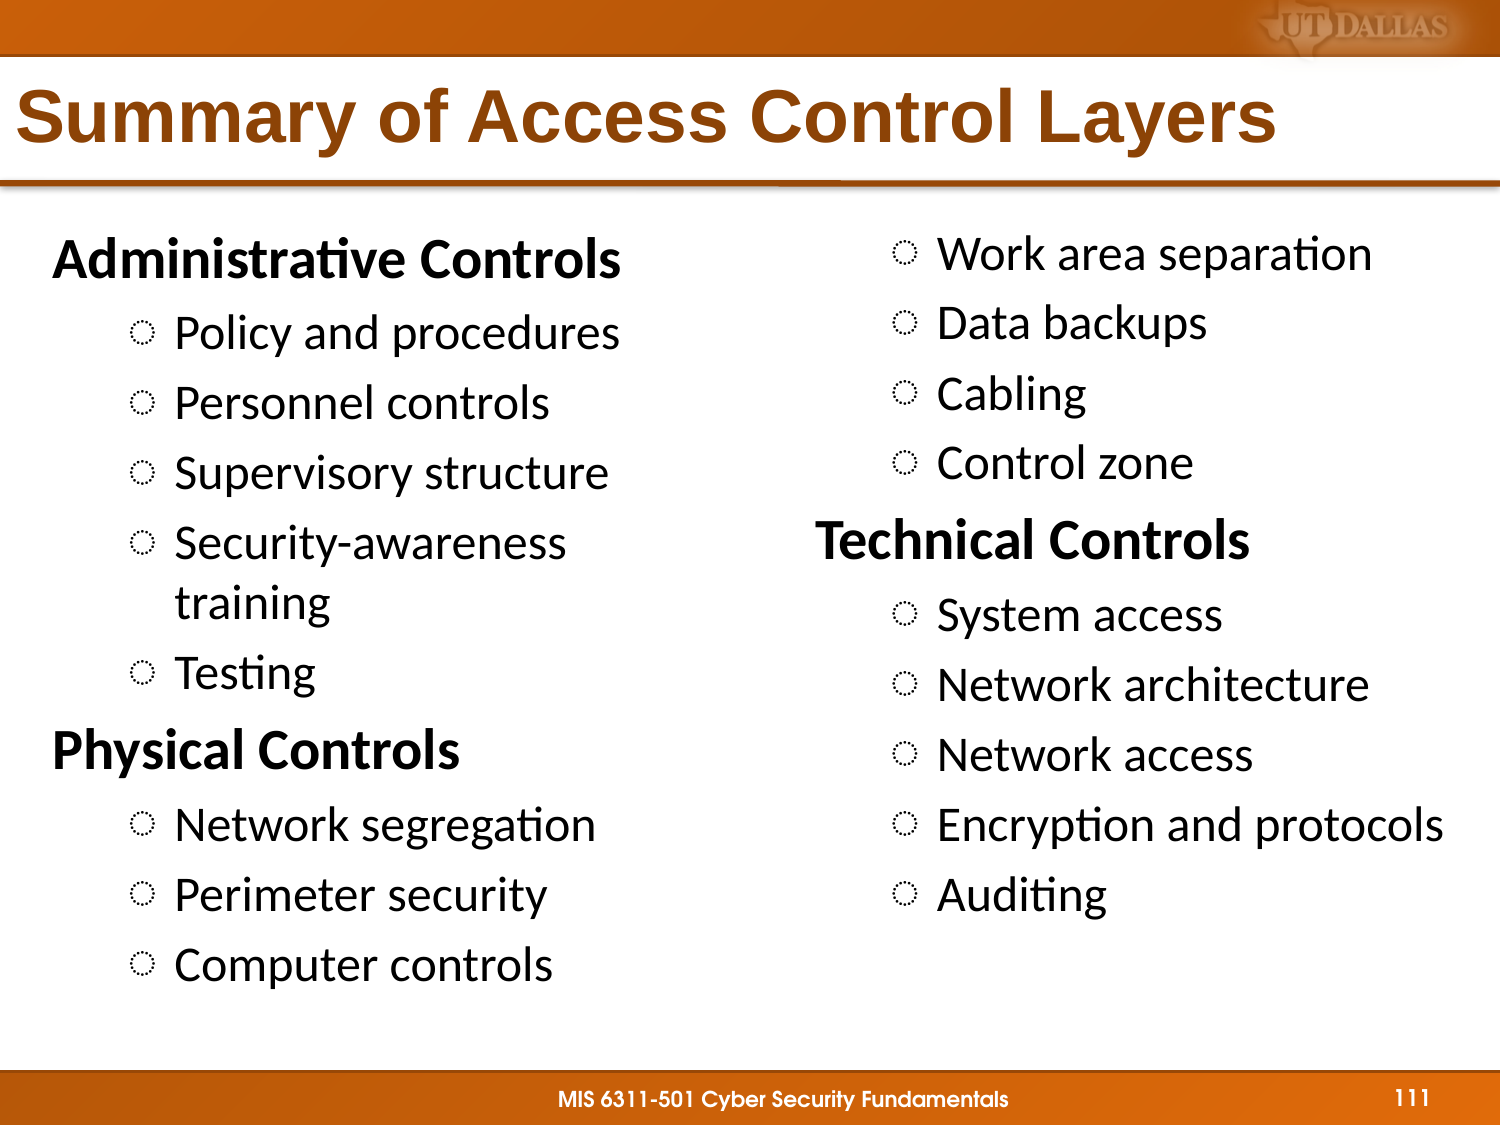

# Summary of Access Control Layers
Administrative Controls
Policy and procedures
Personnel controls
Supervisory structure
Security-awareness training
Testing
Physical Controls
Network segregation
Perimeter security
Computer controls

Work area separation
Data backups
Cabling
Control zone
Technical Controls
System access
Network architecture
Network access
Encryption and protocols
Auditing

111